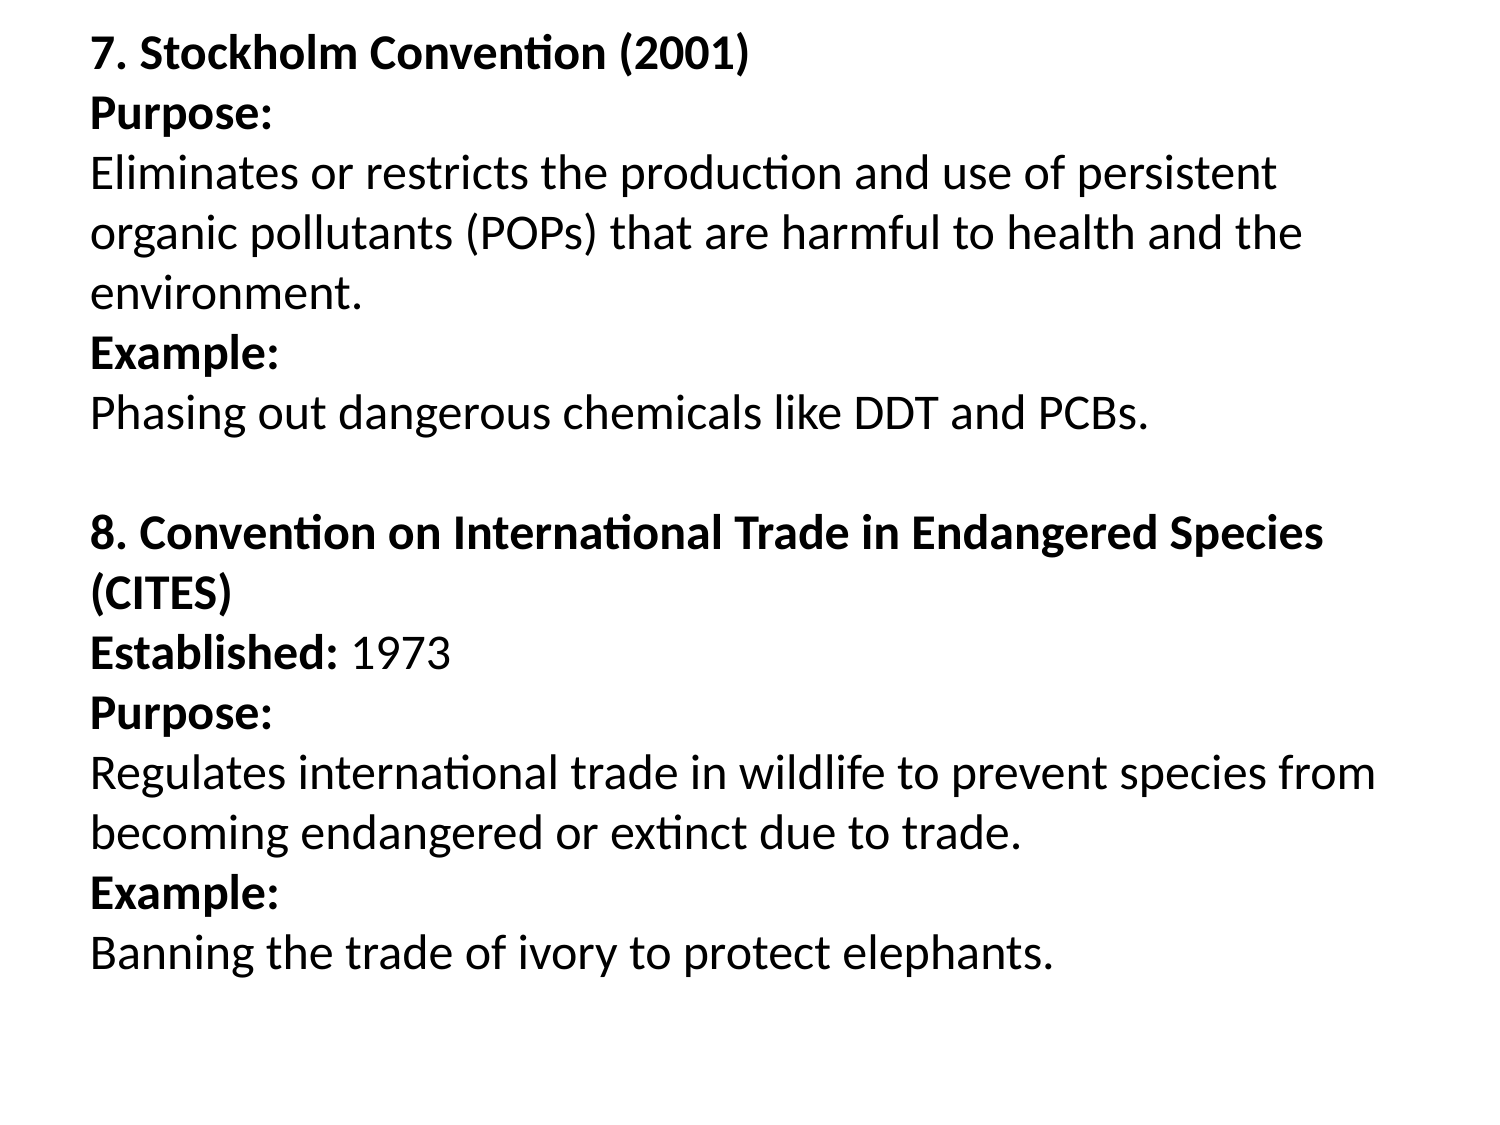

7. Stockholm Convention (2001)
Purpose:
Eliminates or restricts the production and use of persistent organic pollutants (POPs) that are harmful to health and the environment.
Example:
Phasing out dangerous chemicals like DDT and PCBs.

8. Convention on International Trade in Endangered Species (CITES)
Established: 1973
Purpose:
Regulates international trade in wildlife to prevent species from becoming endangered or extinct due to trade.
Example:
Banning the trade of ivory to protect elephants.